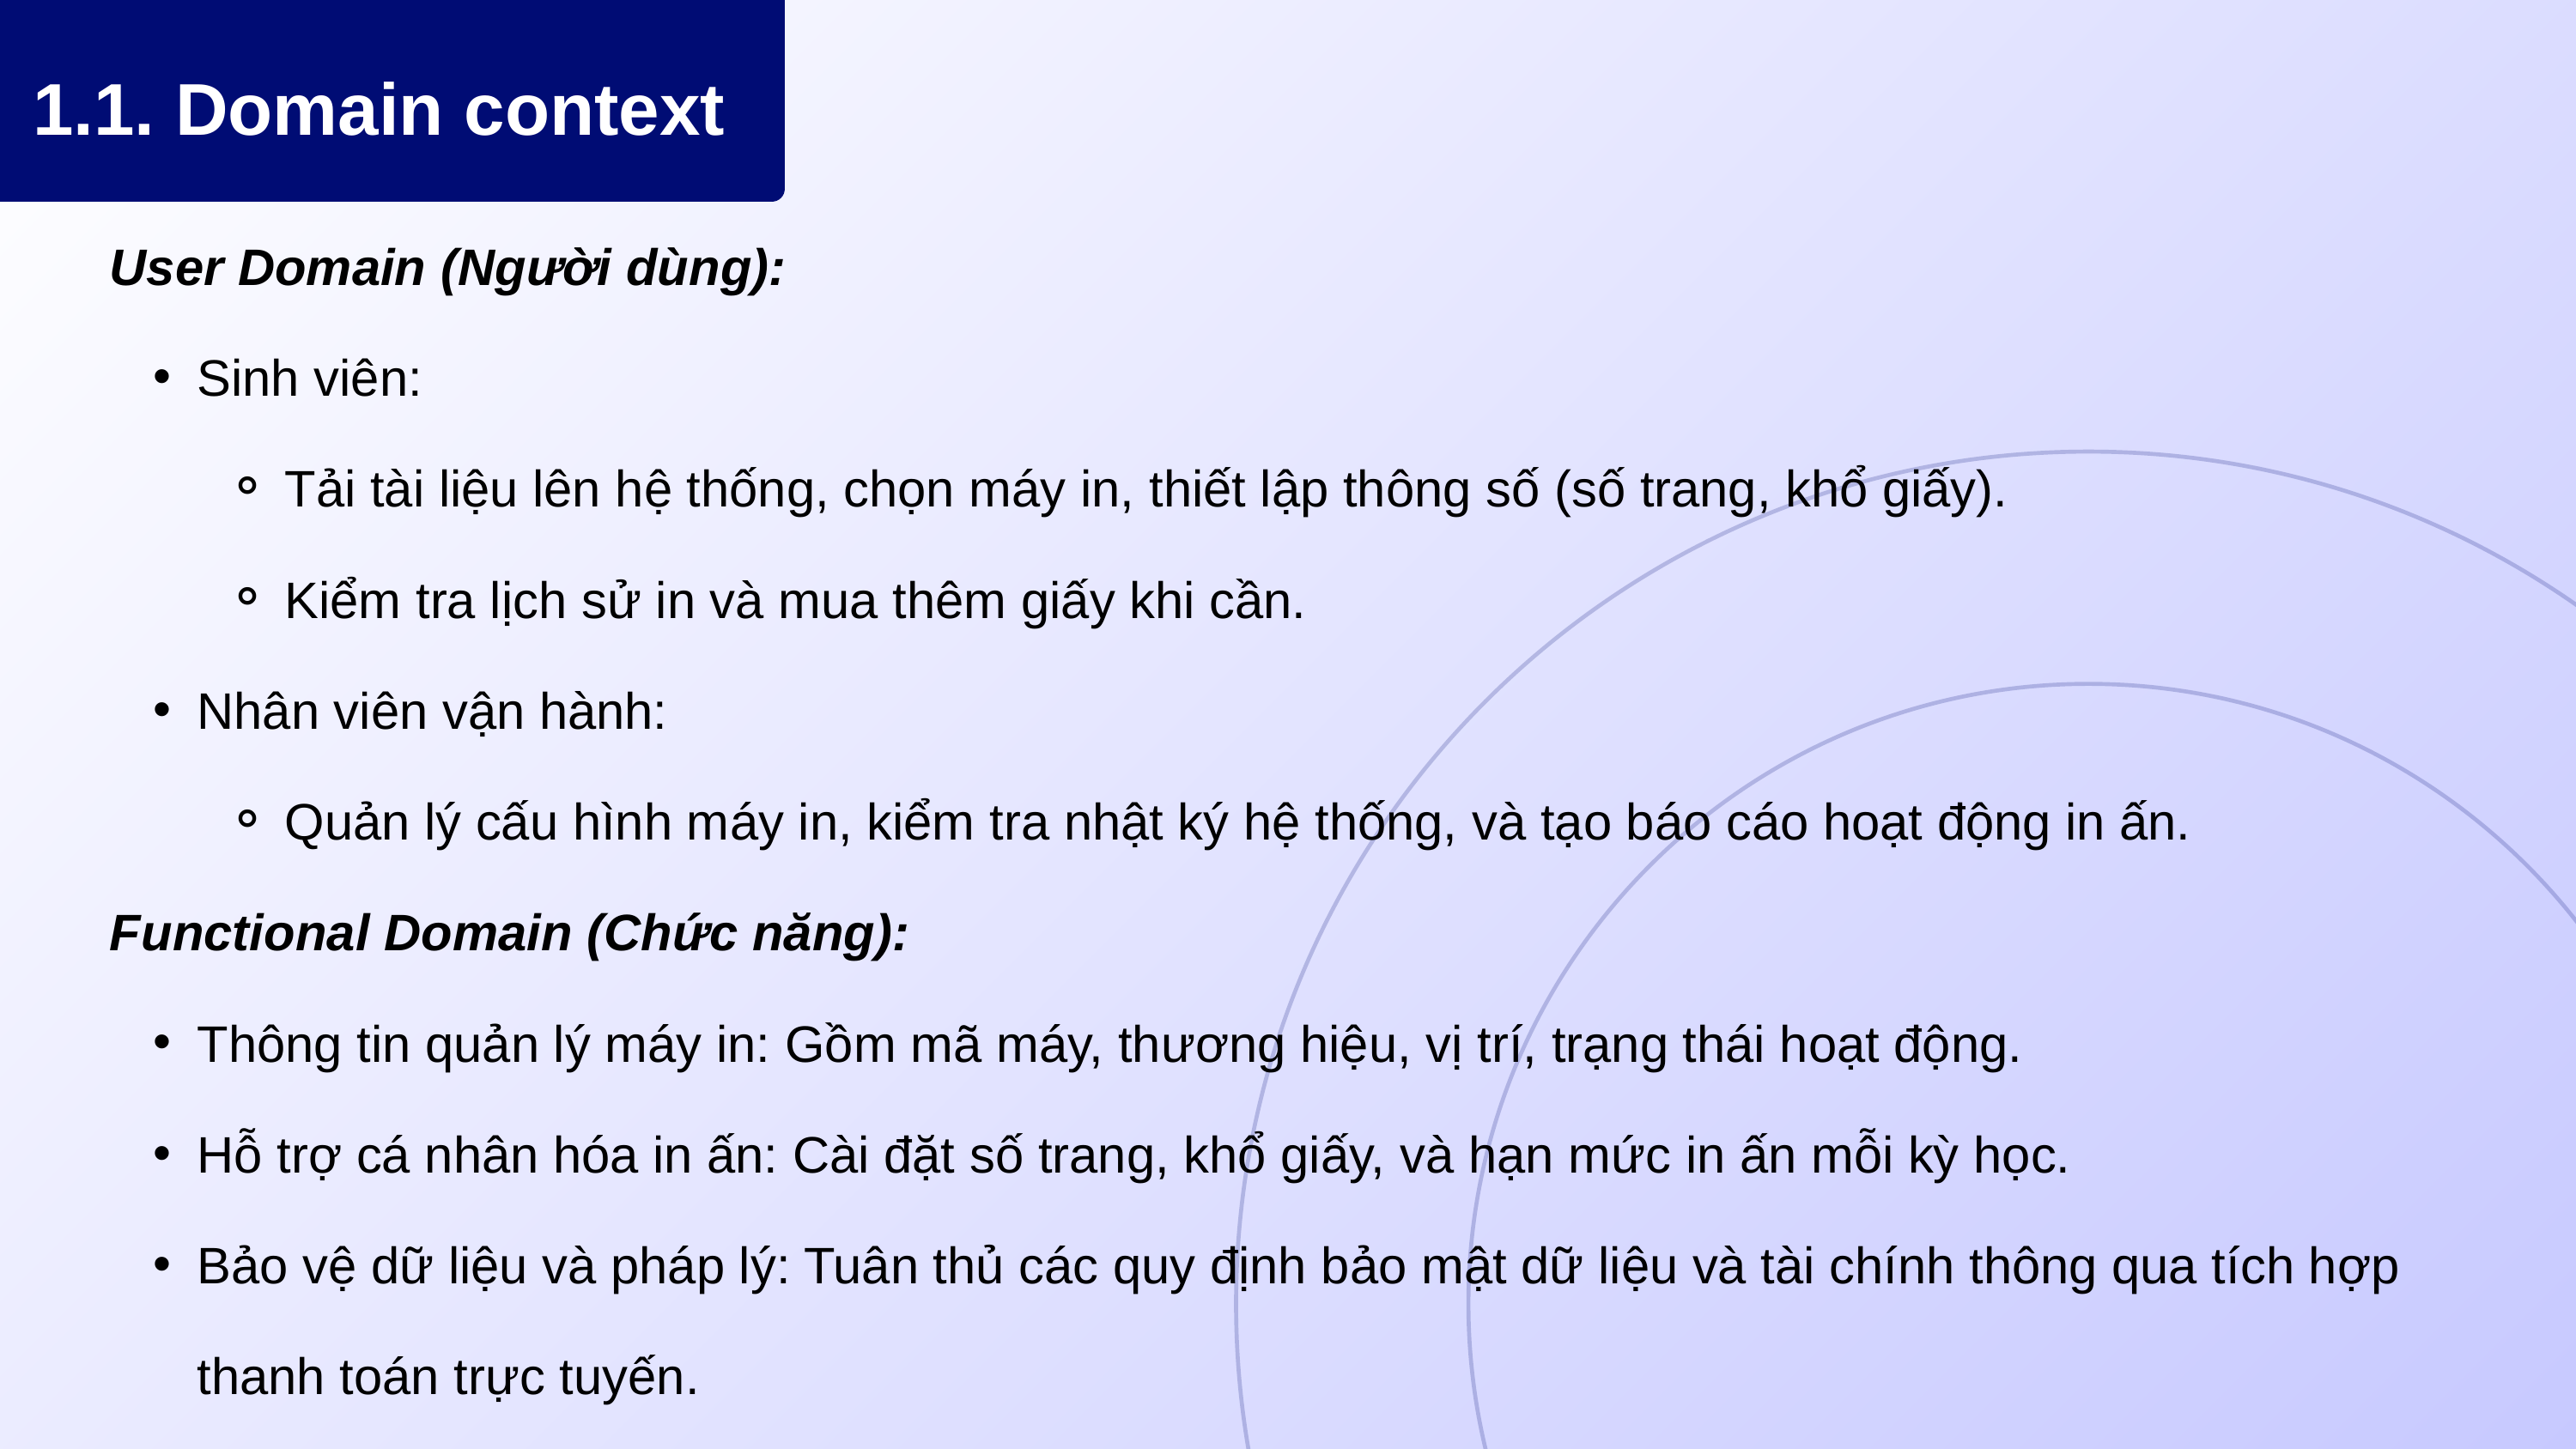

1.1. Domain context
User Domain (Người dùng):
Sinh viên:
Tải tài liệu lên hệ thống, chọn máy in, thiết lập thông số (số trang, khổ giấy).
Kiểm tra lịch sử in và mua thêm giấy khi cần.
Nhân viên vận hành:
Quản lý cấu hình máy in, kiểm tra nhật ký hệ thống, và tạo báo cáo hoạt động in ấn.
Functional Domain (Chức năng):
Thông tin quản lý máy in: Gồm mã máy, thương hiệu, vị trí, trạng thái hoạt động.
Hỗ trợ cá nhân hóa in ấn: Cài đặt số trang, khổ giấy, và hạn mức in ấn mỗi kỳ học.
Bảo vệ dữ liệu và pháp lý: Tuân thủ các quy định bảo mật dữ liệu và tài chính thông qua tích hợp thanh toán trực tuyến.